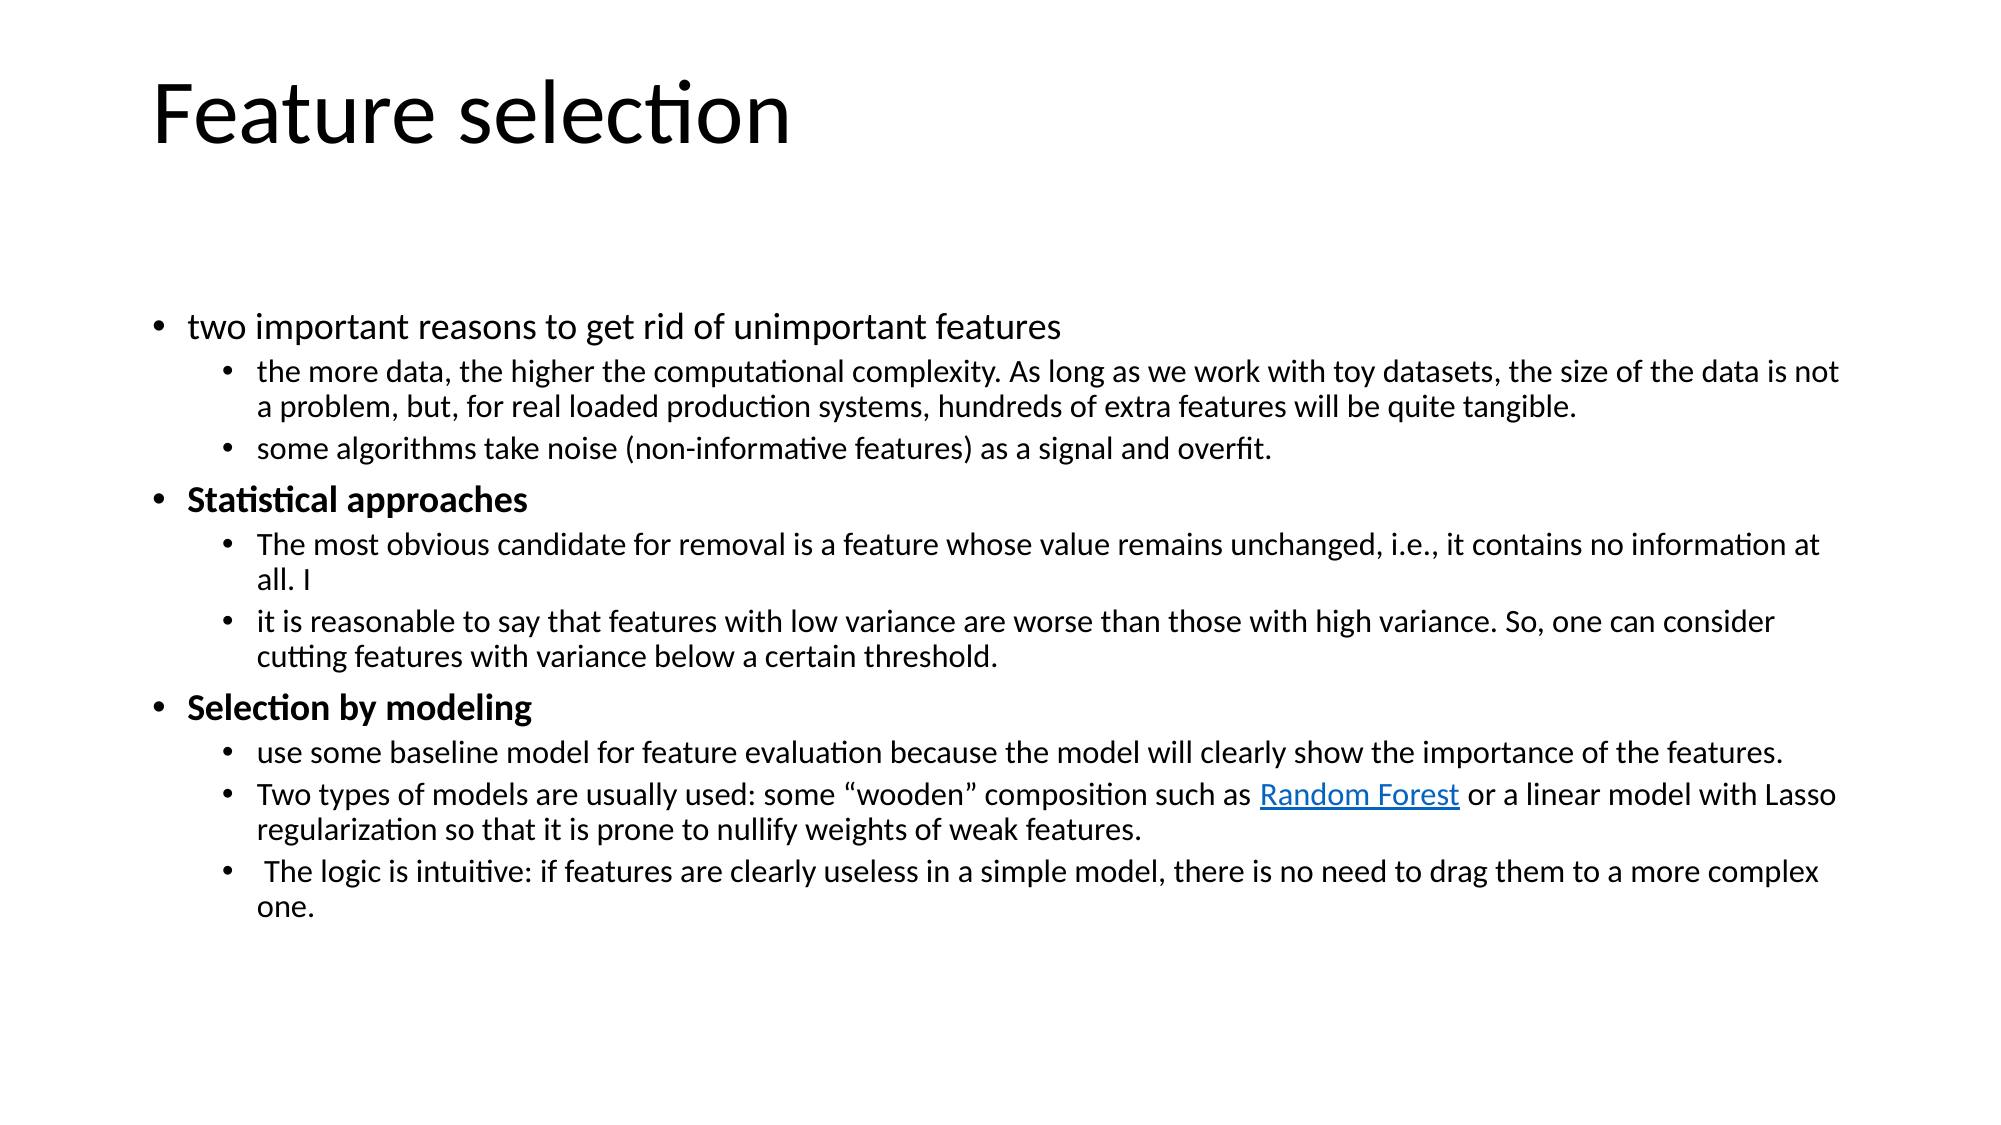

# Feature selection
two important reasons to get rid of unimportant features
the more data, the higher the computational complexity. As long as we work with toy datasets, the size of the data is not a problem, but, for real loaded production systems, hundreds of extra features will be quite tangible.
some algorithms take noise (non-informative features) as a signal and overfit.
Statistical approaches
The most obvious candidate for removal is a feature whose value remains unchanged, i.e., it contains no information at all. I
it is reasonable to say that features with low variance are worse than those with high variance. So, one can consider cutting features with variance below a certain threshold.
Selection by modeling
use some baseline model for feature evaluation because the model will clearly show the importance of the features.
Two types of models are usually used: some “wooden” composition such as Random Forest or a linear model with Lasso regularization so that it is prone to nullify weights of weak features.
 The logic is intuitive: if features are clearly useless in a simple model, there is no need to drag them to a more complex one.